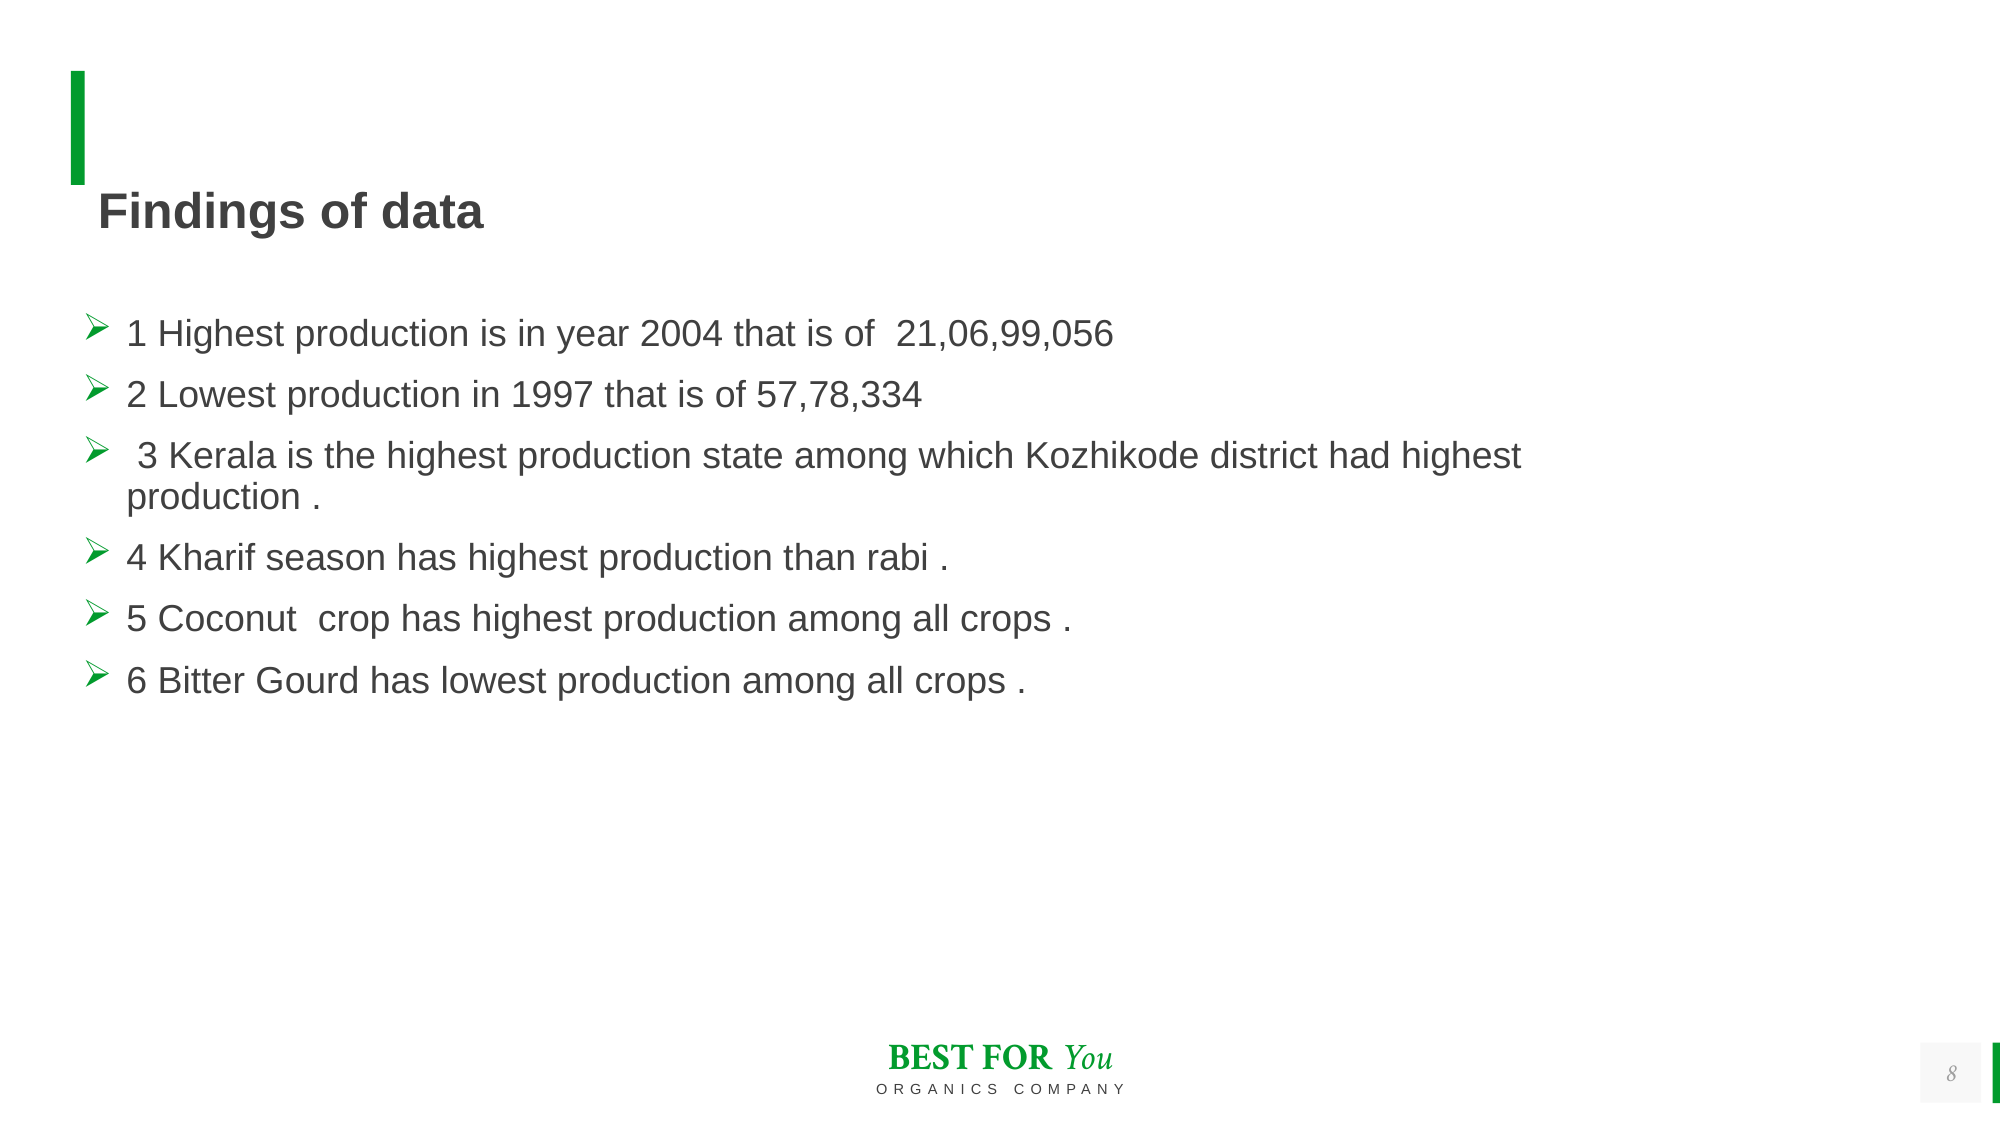

#
Findings of data
1 Highest production is in year 2004 that is of  21,06,99,056
2 Lowest production in 1997 that is of 57,78,334
 3 Kerala is the highest production state among which Kozhikode district had highest production .
4 Kharif season has highest production than rabi .
5 Coconut  crop has highest production among all crops .
6 Bitter Gourd has lowest production among all crops .

8